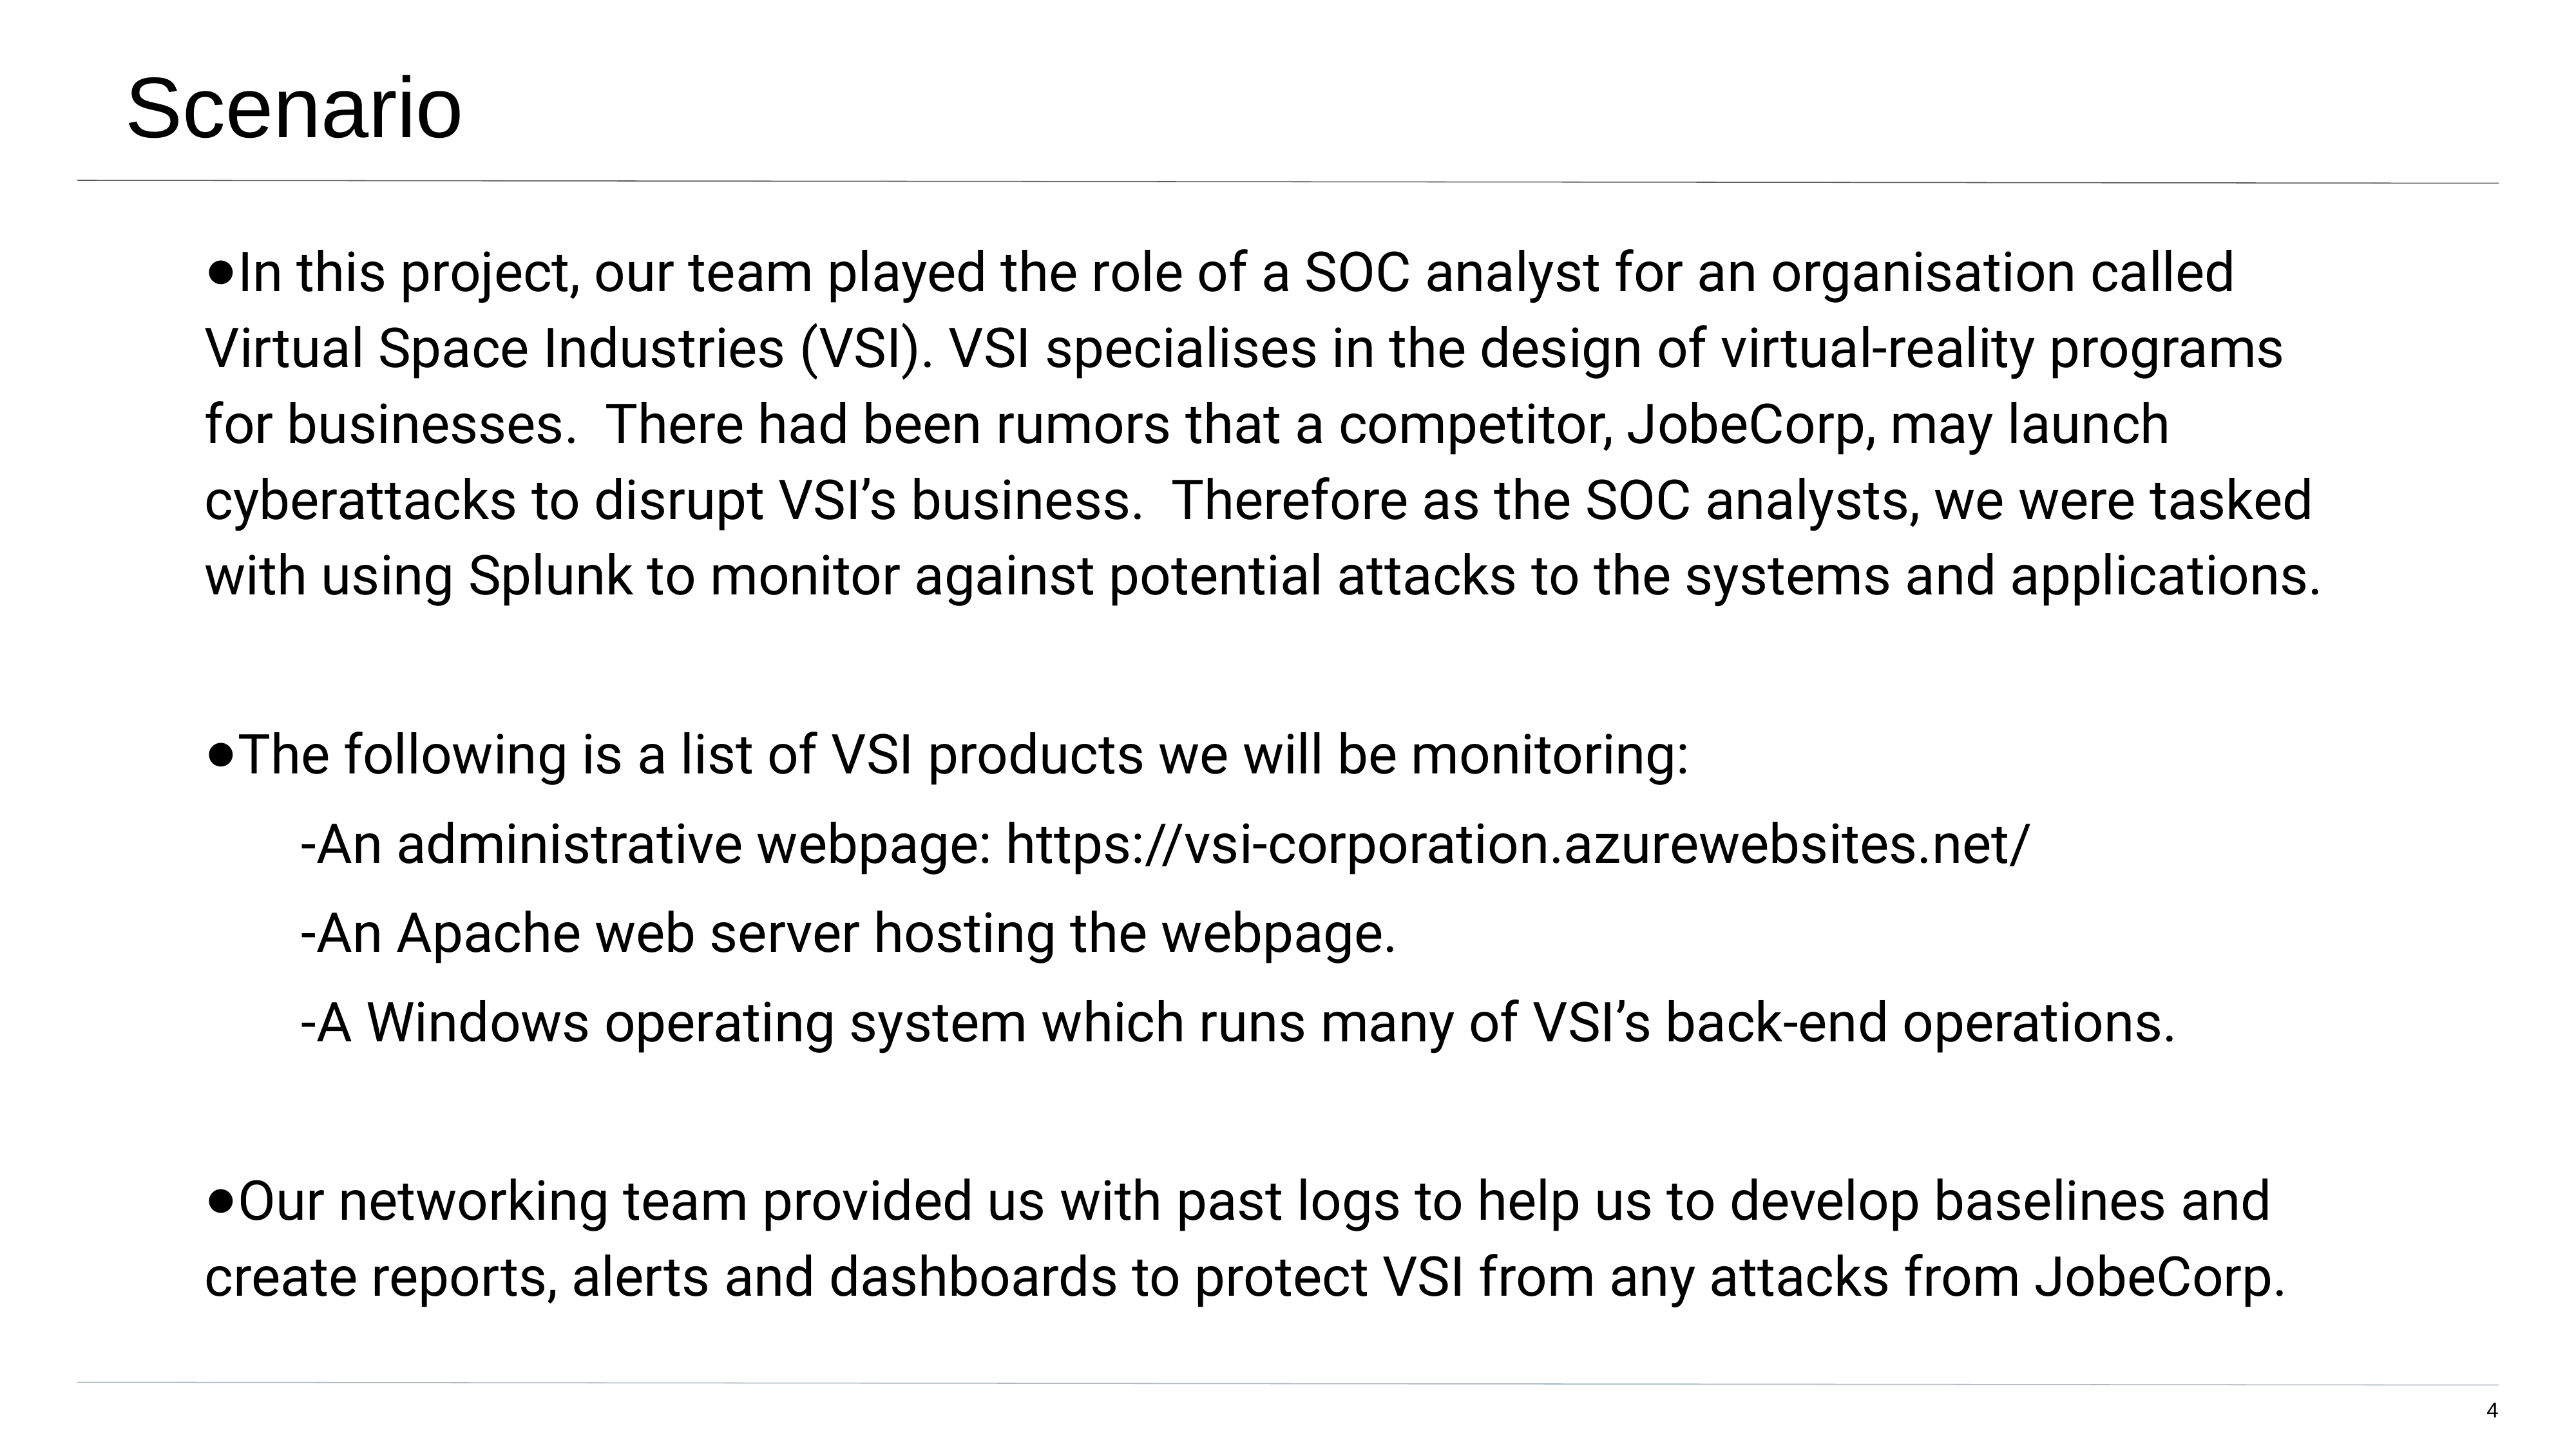

# Scenario
In this project, our team played the role of a SOC analyst for an organisation called Virtual Space Industries (VSI). VSI specialises in the design of virtual-reality programs for businesses.  There had been rumors that a competitor, JobeCorp, may launch cyberattacks to disrupt VSI’s business.  Therefore as the SOC analysts, we were tasked with using Splunk to monitor against potential attacks to the systems and applications.

The following is a list of VSI products we will be monitoring:
-An administrative webpage: https://vsi-corporation.azurewebsites.net/
-An Apache web server hosting the webpage.
-A Windows operating system which runs many of VSI’s back-end operations.

Our networking team provided us with past logs to help us to develop baselines and create reports, alerts and dashboards to protect VSI from any attacks from JobeCorp.

4